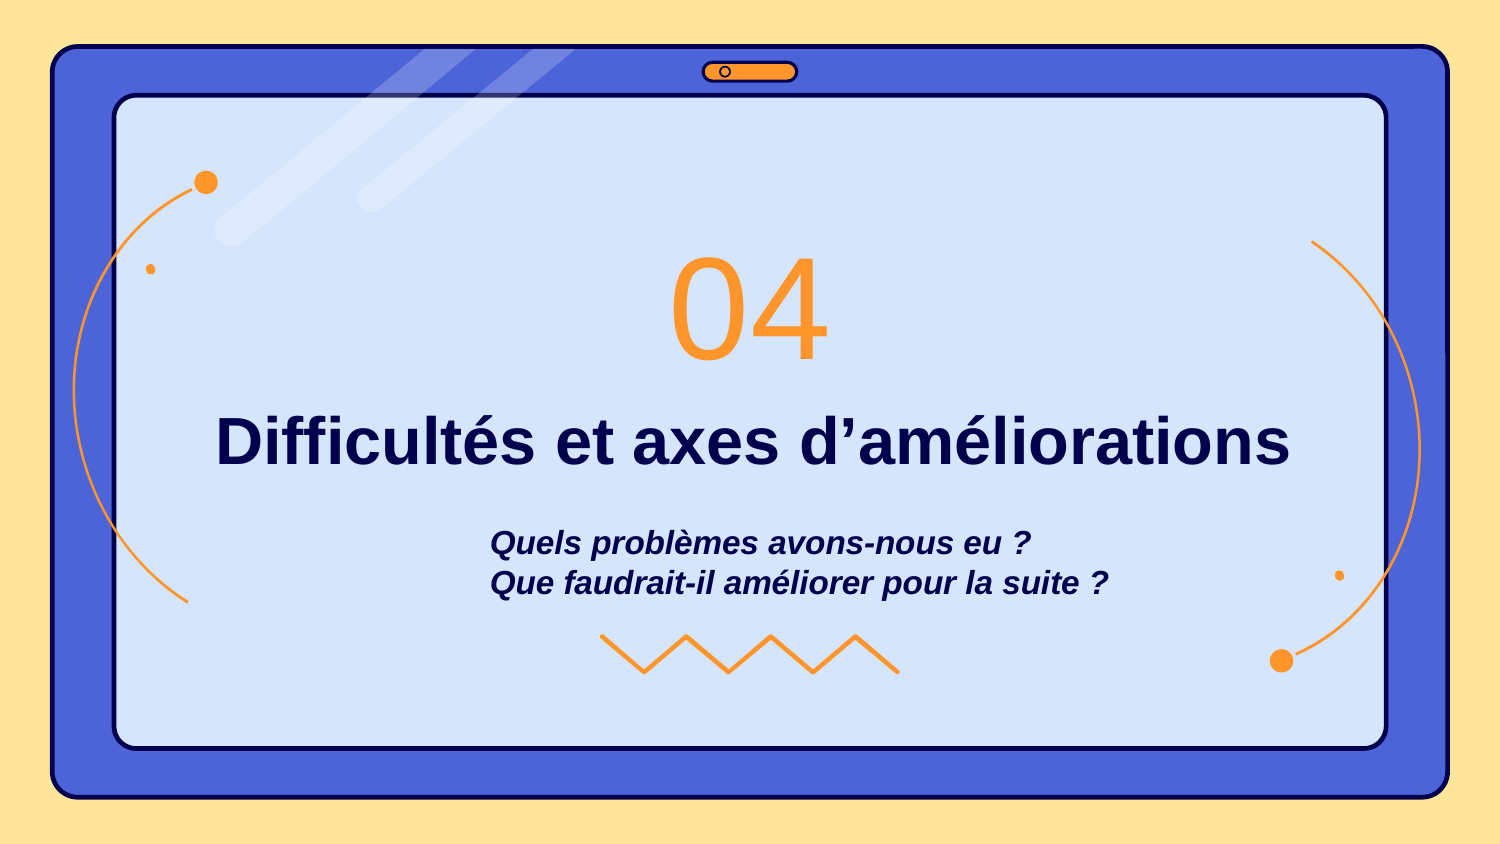

04
# Difficultés et axes d’améliorations
Quels problèmes avons-nous eu ?
Que faudrait-il améliorer pour la suite ?